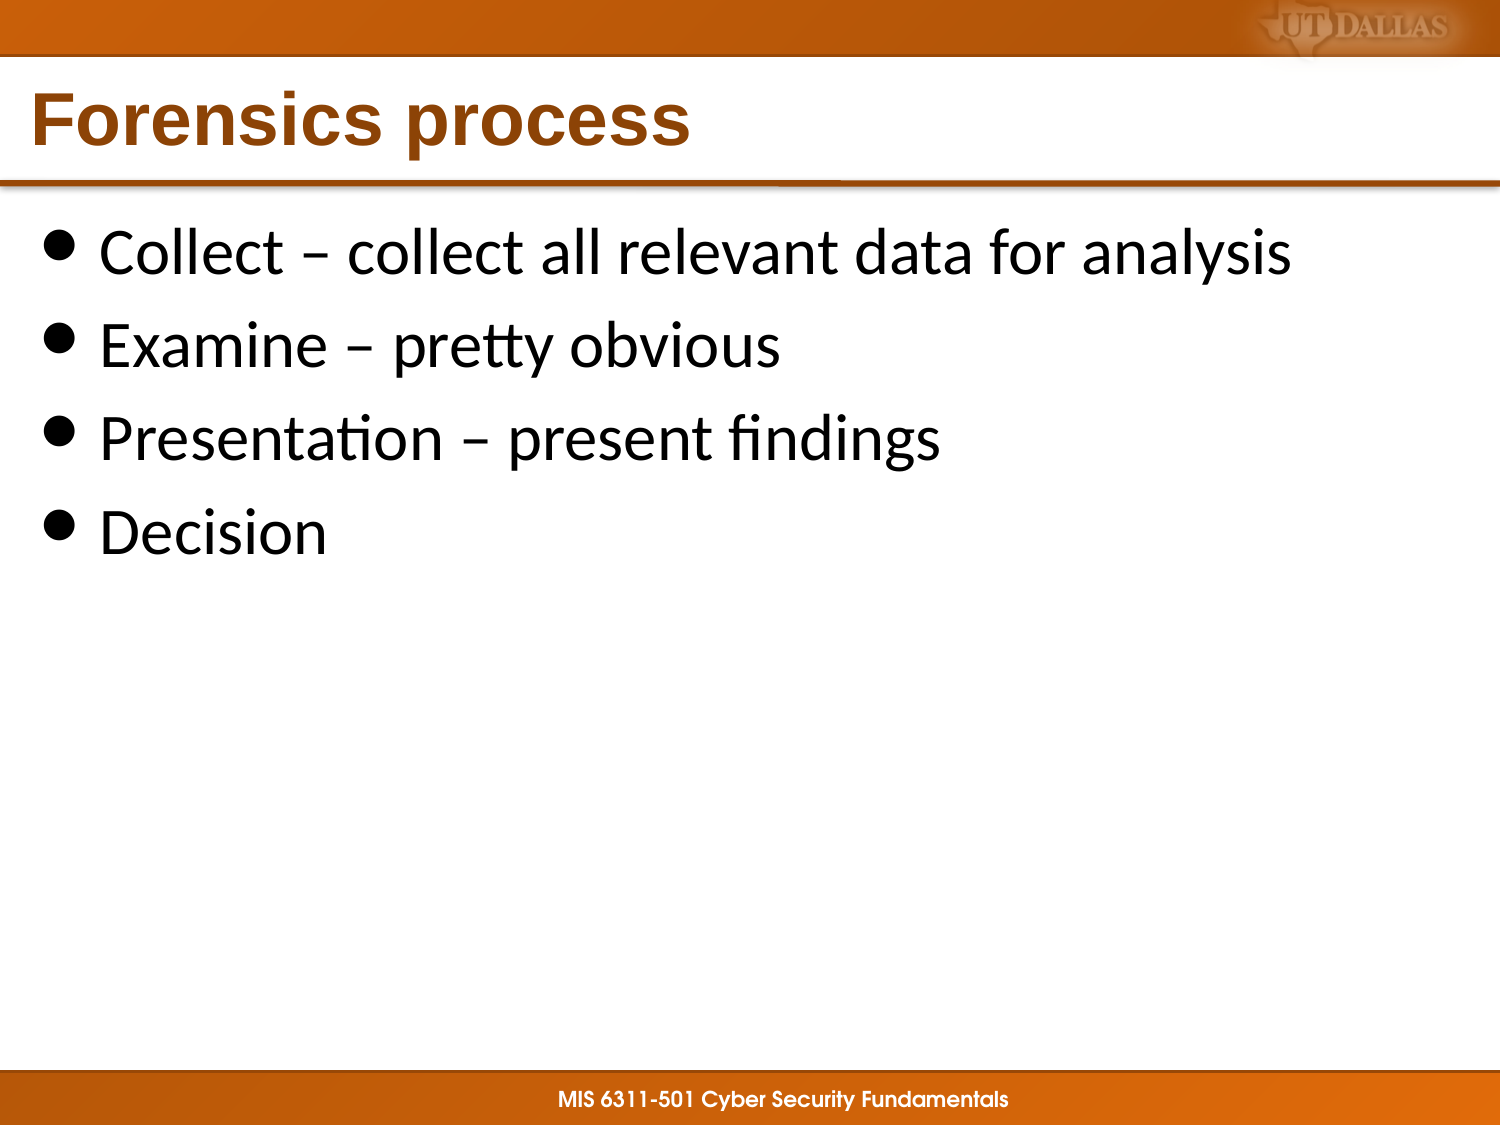

# Forensics process
Collect – collect all relevant data for analysis
Examine – pretty obvious
Presentation – present findings
Decision